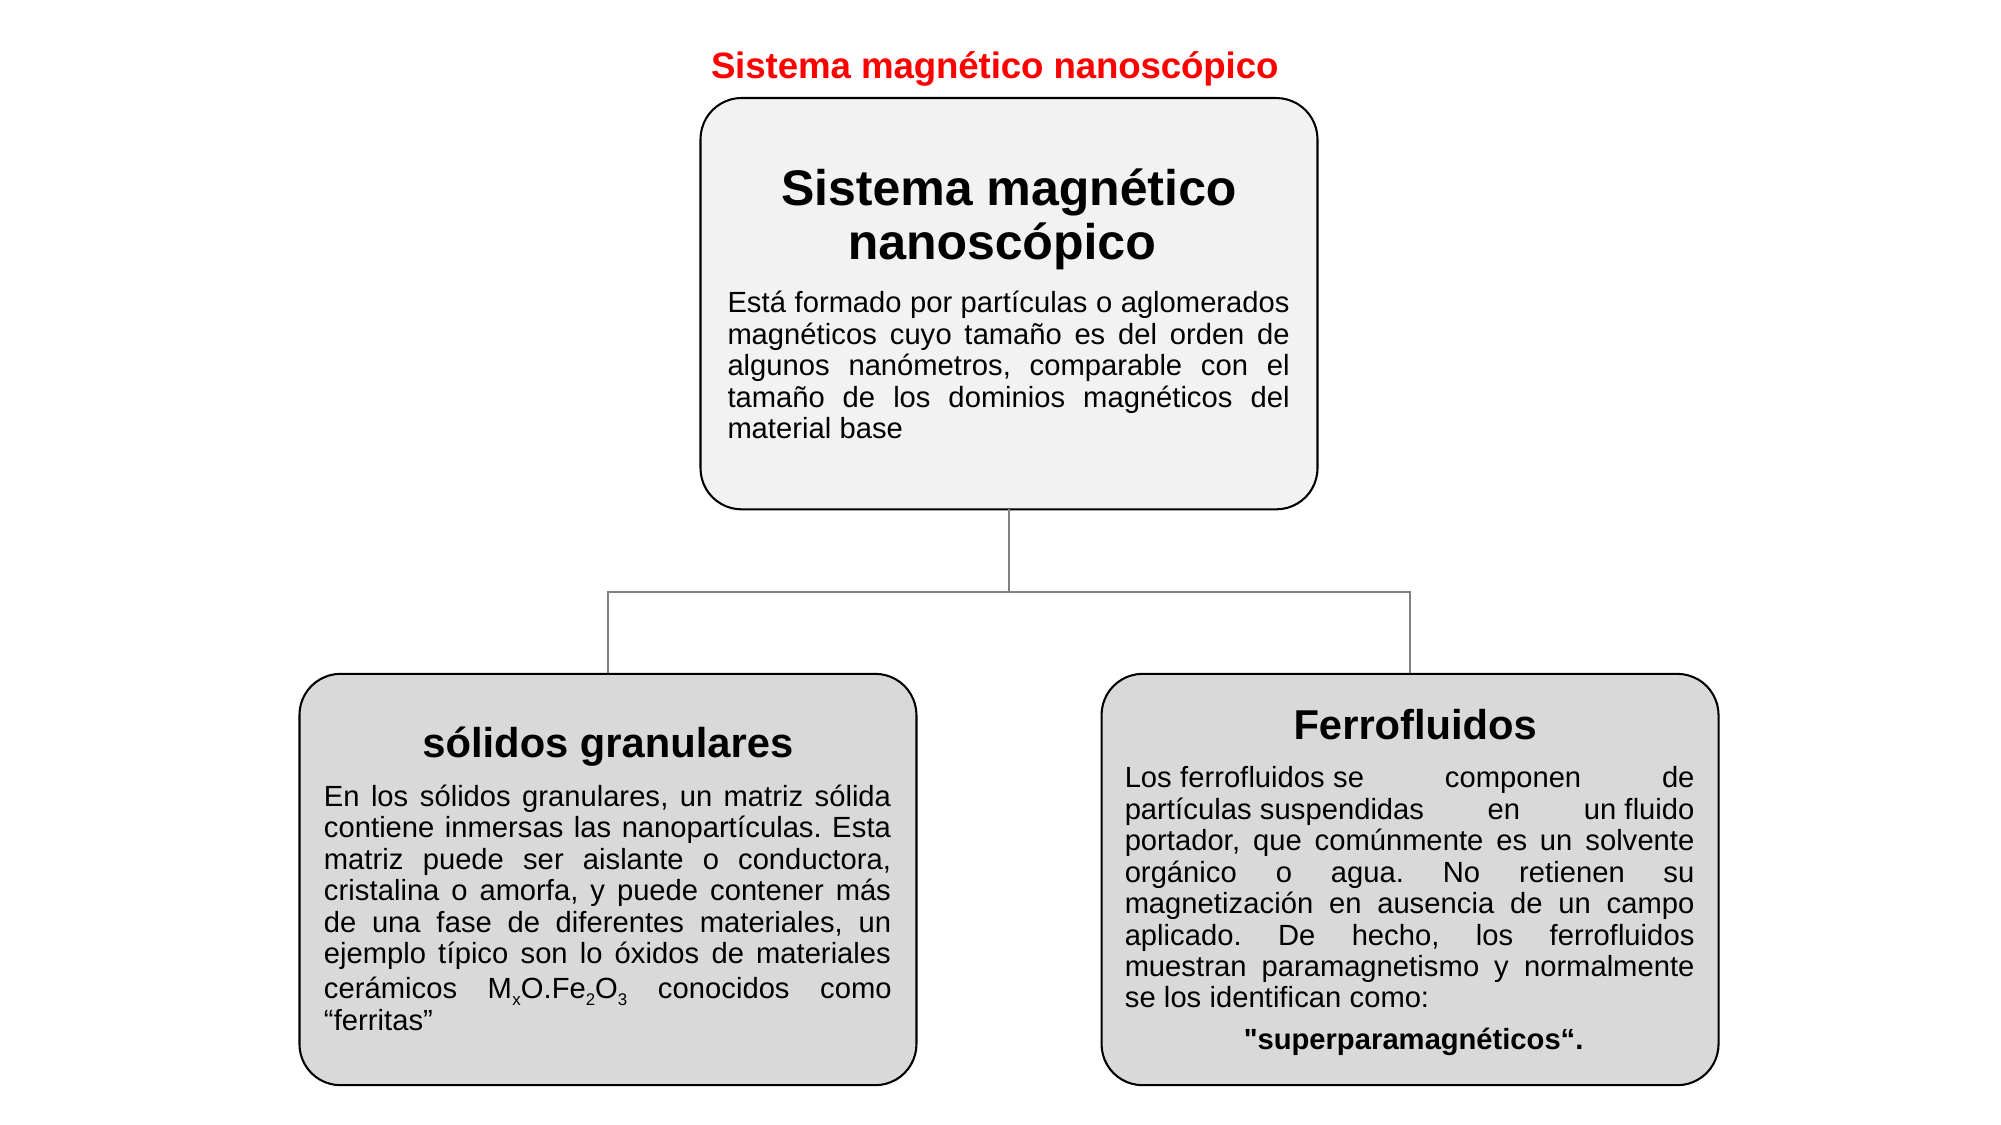

# Sistema magnético nanoscópico
Sistema magnético nanoscópico
Está formado por partículas o aglomerados magnéticos cuyo tamaño es del orden de algunos nanómetros, comparable con el tamaño de los dominios magnéticos del material base
sólidos granulares
En los sólidos granulares, un matriz sólida contiene inmersas las nanopartículas. Esta matriz puede ser aislante o conductora, cristalina o amorfa, y puede contener más de una fase de diferentes materiales, un ejemplo típico son lo óxidos de materiales cerámicos MxO.Fe2O3 conocidos como “ferritas”
 Ferrofluidos
Los ferrofluidos se componen de partículas suspendidas en un fluido portador, que comúnmente es un solvente orgánico o agua. No retienen su magnetización en ausencia de un campo aplicado. De hecho, los ferrofluidos muestran paramagnetismo y normalmente se los identifican como:
 "superparamagnéticos“.